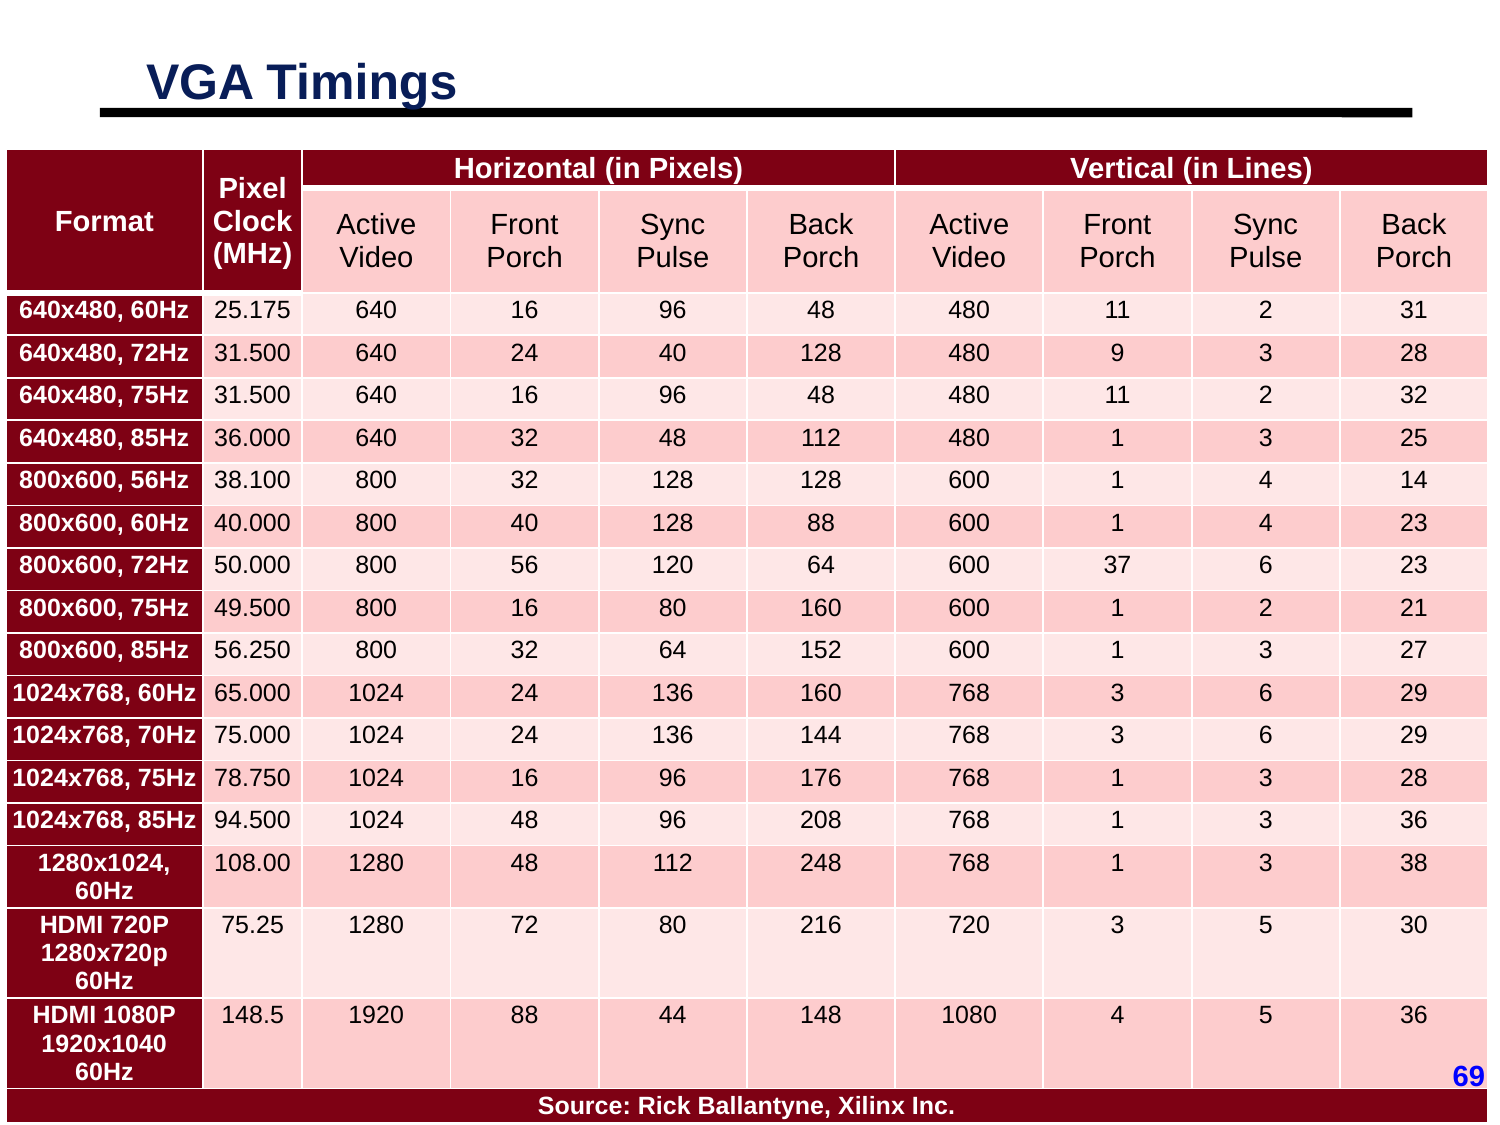

VGA Timings
| Format | Pixel Clock (MHz) | Horizontal (in Pixels) |  |  |  | Vertical (in Lines) |  |  |  |
| --- | --- | --- | --- | --- | --- | --- | --- | --- | --- |
|  |  | Active Video | Front Porch | Sync Pulse | Back Porch | Active Video | Front Porch | Sync Pulse | Back Porch |
| 640x480, 60Hz | 25.175 | 640 | 16 | 96 | 48 | 480 | 11 | 2 | 31 |
| 640x480, 72Hz | 31.500 | 640 | 24 | 40 | 128 | 480 | 9 | 3 | 28 |
| 640x480, 75Hz | 31.500 | 640 | 16 | 96 | 48 | 480 | 11 | 2 | 32 |
| 640x480, 85Hz | 36.000 | 640 | 32 | 48 | 112 | 480 | 1 | 3 | 25 |
| 800x600, 56Hz | 38.100 | 800 | 32 | 128 | 128 | 600 | 1 | 4 | 14 |
| 800x600, 60Hz | 40.000 | 800 | 40 | 128 | 88 | 600 | 1 | 4 | 23 |
| 800x600, 72Hz | 50.000 | 800 | 56 | 120 | 64 | 600 | 37 | 6 | 23 |
| 800x600, 75Hz | 49.500 | 800 | 16 | 80 | 160 | 600 | 1 | 2 | 21 |
| 800x600, 85Hz | 56.250 | 800 | 32 | 64 | 152 | 600 | 1 | 3 | 27 |
| 1024x768, 60Hz | 65.000 | 1024 | 24 | 136 | 160 | 768 | 3 | 6 | 29 |
| 1024x768, 70Hz | 75.000 | 1024 | 24 | 136 | 144 | 768 | 3 | 6 | 29 |
| 1024x768, 75Hz | 78.750 | 1024 | 16 | 96 | 176 | 768 | 1 | 3 | 28 |
| 1024x768, 85Hz | 94.500 | 1024 | 48 | 96 | 208 | 768 | 1 | 3 | 36 |
| 1280x1024, 60Hz | 108.00 | 1280 | 48 | 112 | 248 | 768 | 1 | 3 | 38 |
| HDMI 720P 1280x720p 60Hz | 75.25 | 1280 | 72 | 80 | 216 | 720 | 3 | 5 | 30 |
| HDMI 1080P 1920x1040 60Hz | 148.5 | 1920 | 88 | 44 | 148 | 1080 | 4 | 5 | 36 |
| Source: Rick Ballantyne, Xilinx Inc. |  |  |  |  |  |  |  |  |  |
69